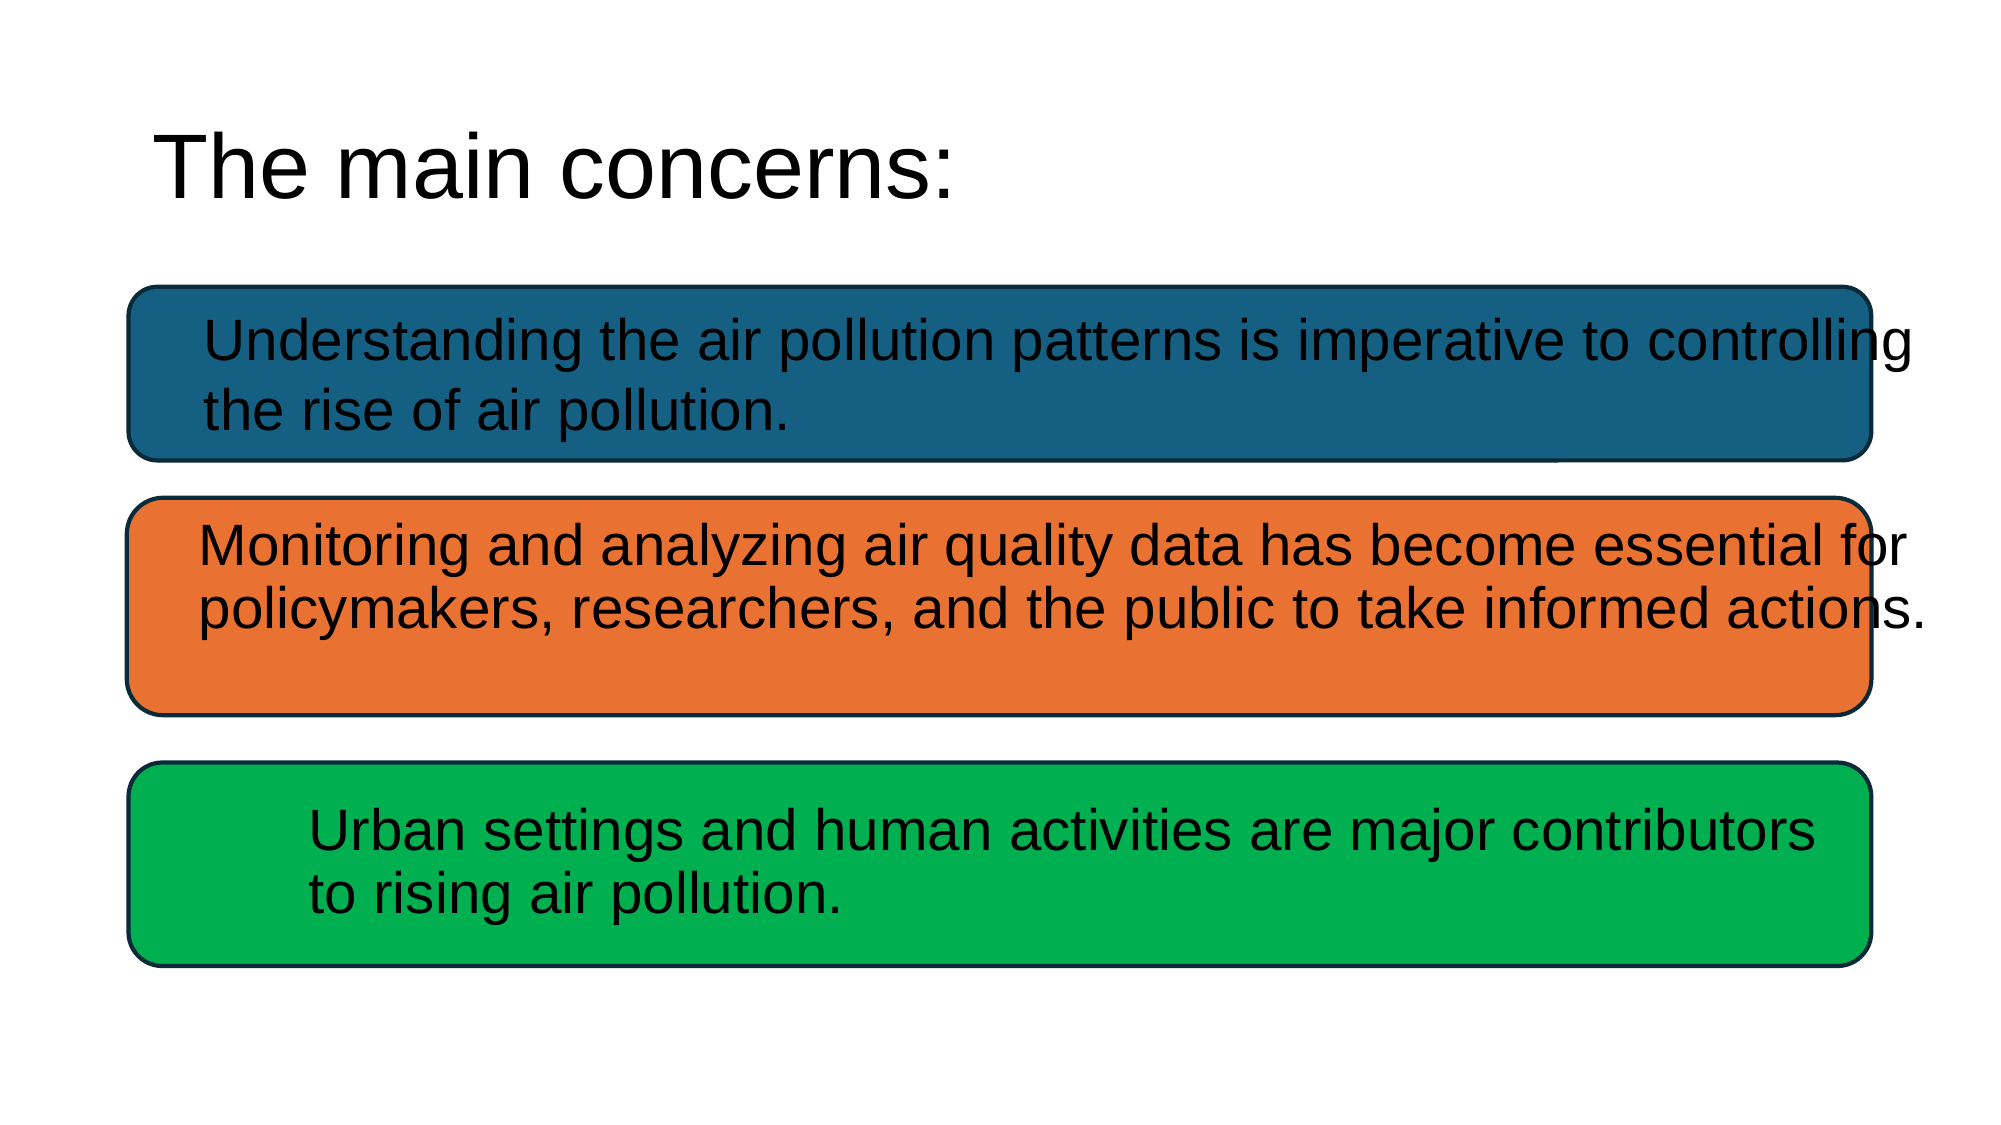

# The main concerns:

Understanding the air pollution patterns is imperative to controlling the rise of air pollution.

Monitoring and analyzing air quality data has become essential for policymakers, researchers, and the public to take informed actions.

Urban settings and human activities are major contributors to rising air pollution.